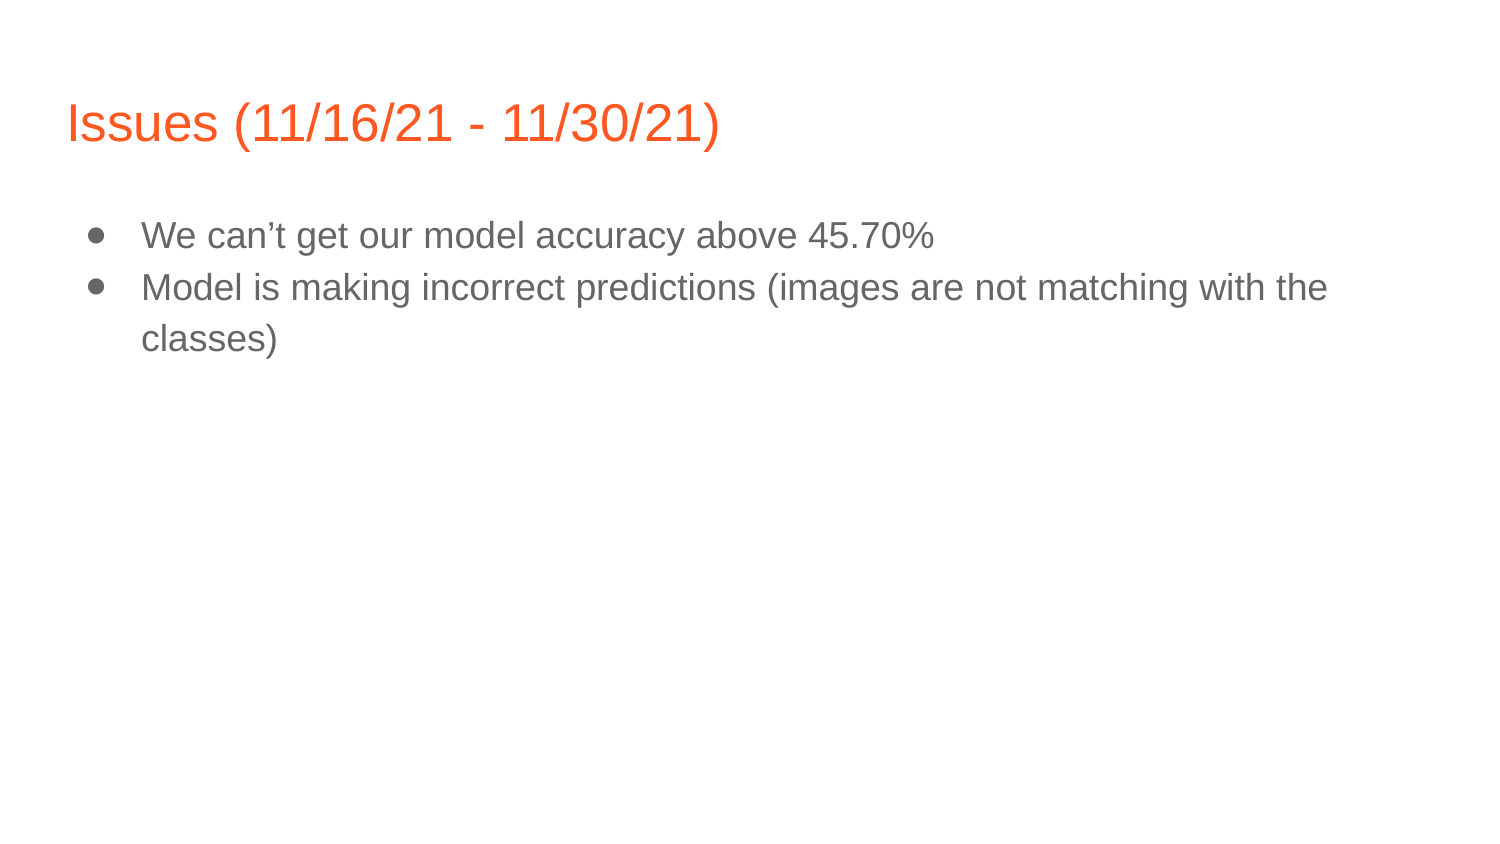

# Issues (11/16/21 - 11/30/21)
We can’t get our model accuracy above 45.70%
Model is making incorrect predictions (images are not matching with the classes)